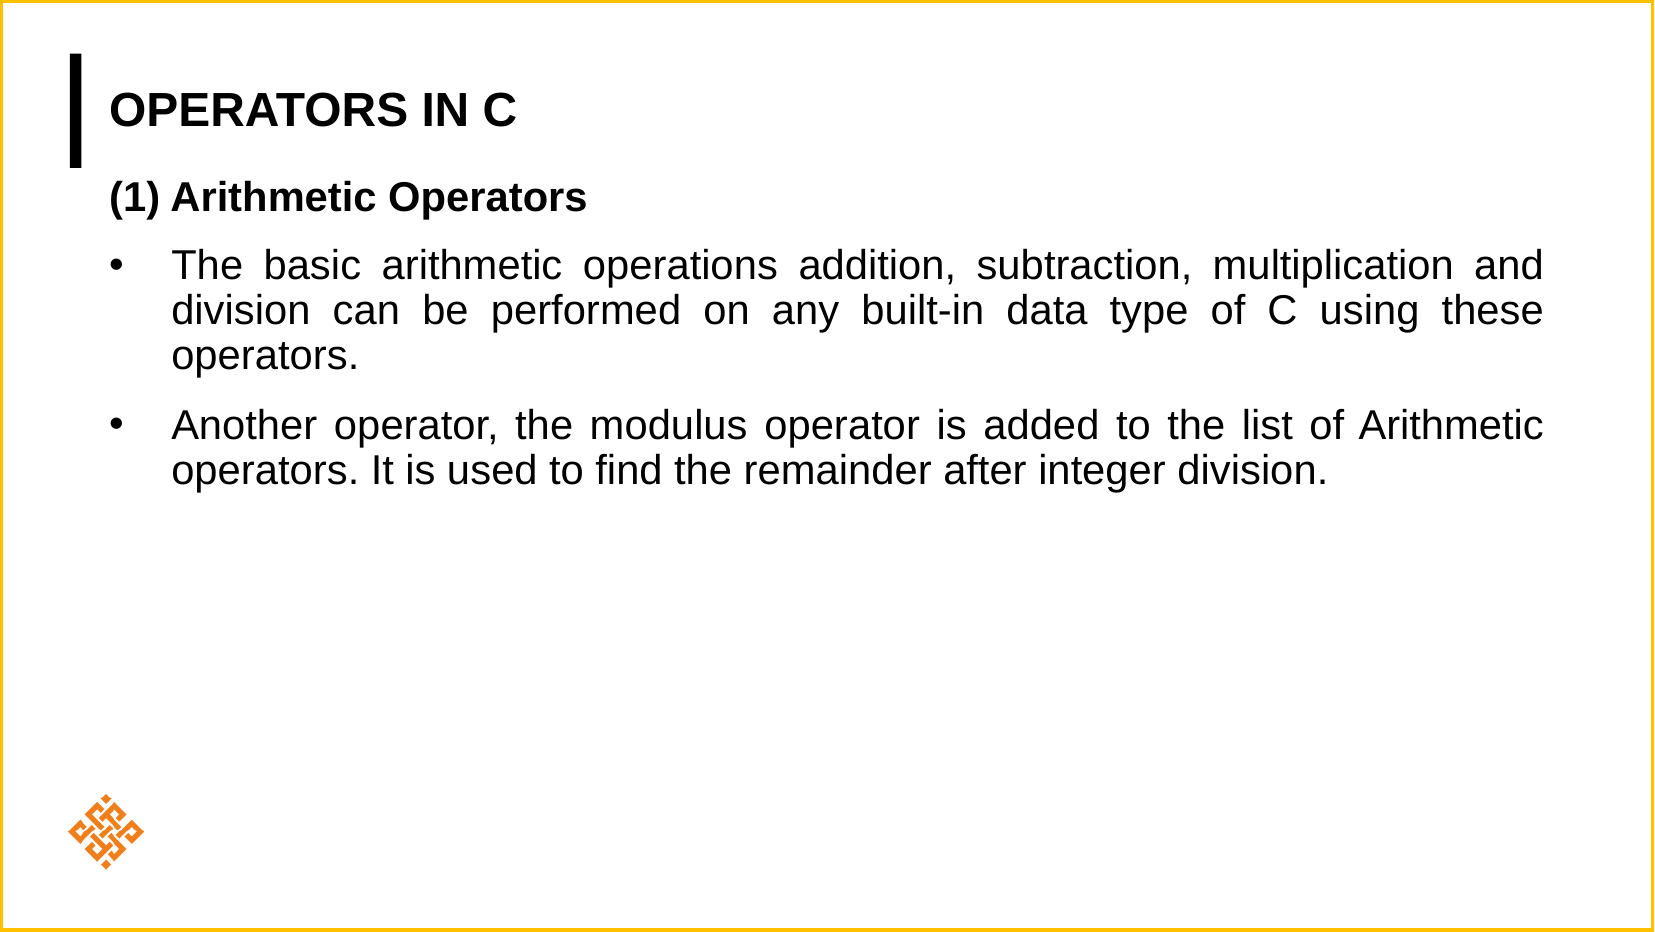

# Operators in c
(1) Arithmetic Operators
The basic arithmetic operations addition, subtraction, multiplication and division can be performed on any built-in data type of C using these operators.
Another operator, the modulus operator is added to the list of Arithmetic operators. It is used to find the remainder after integer division.